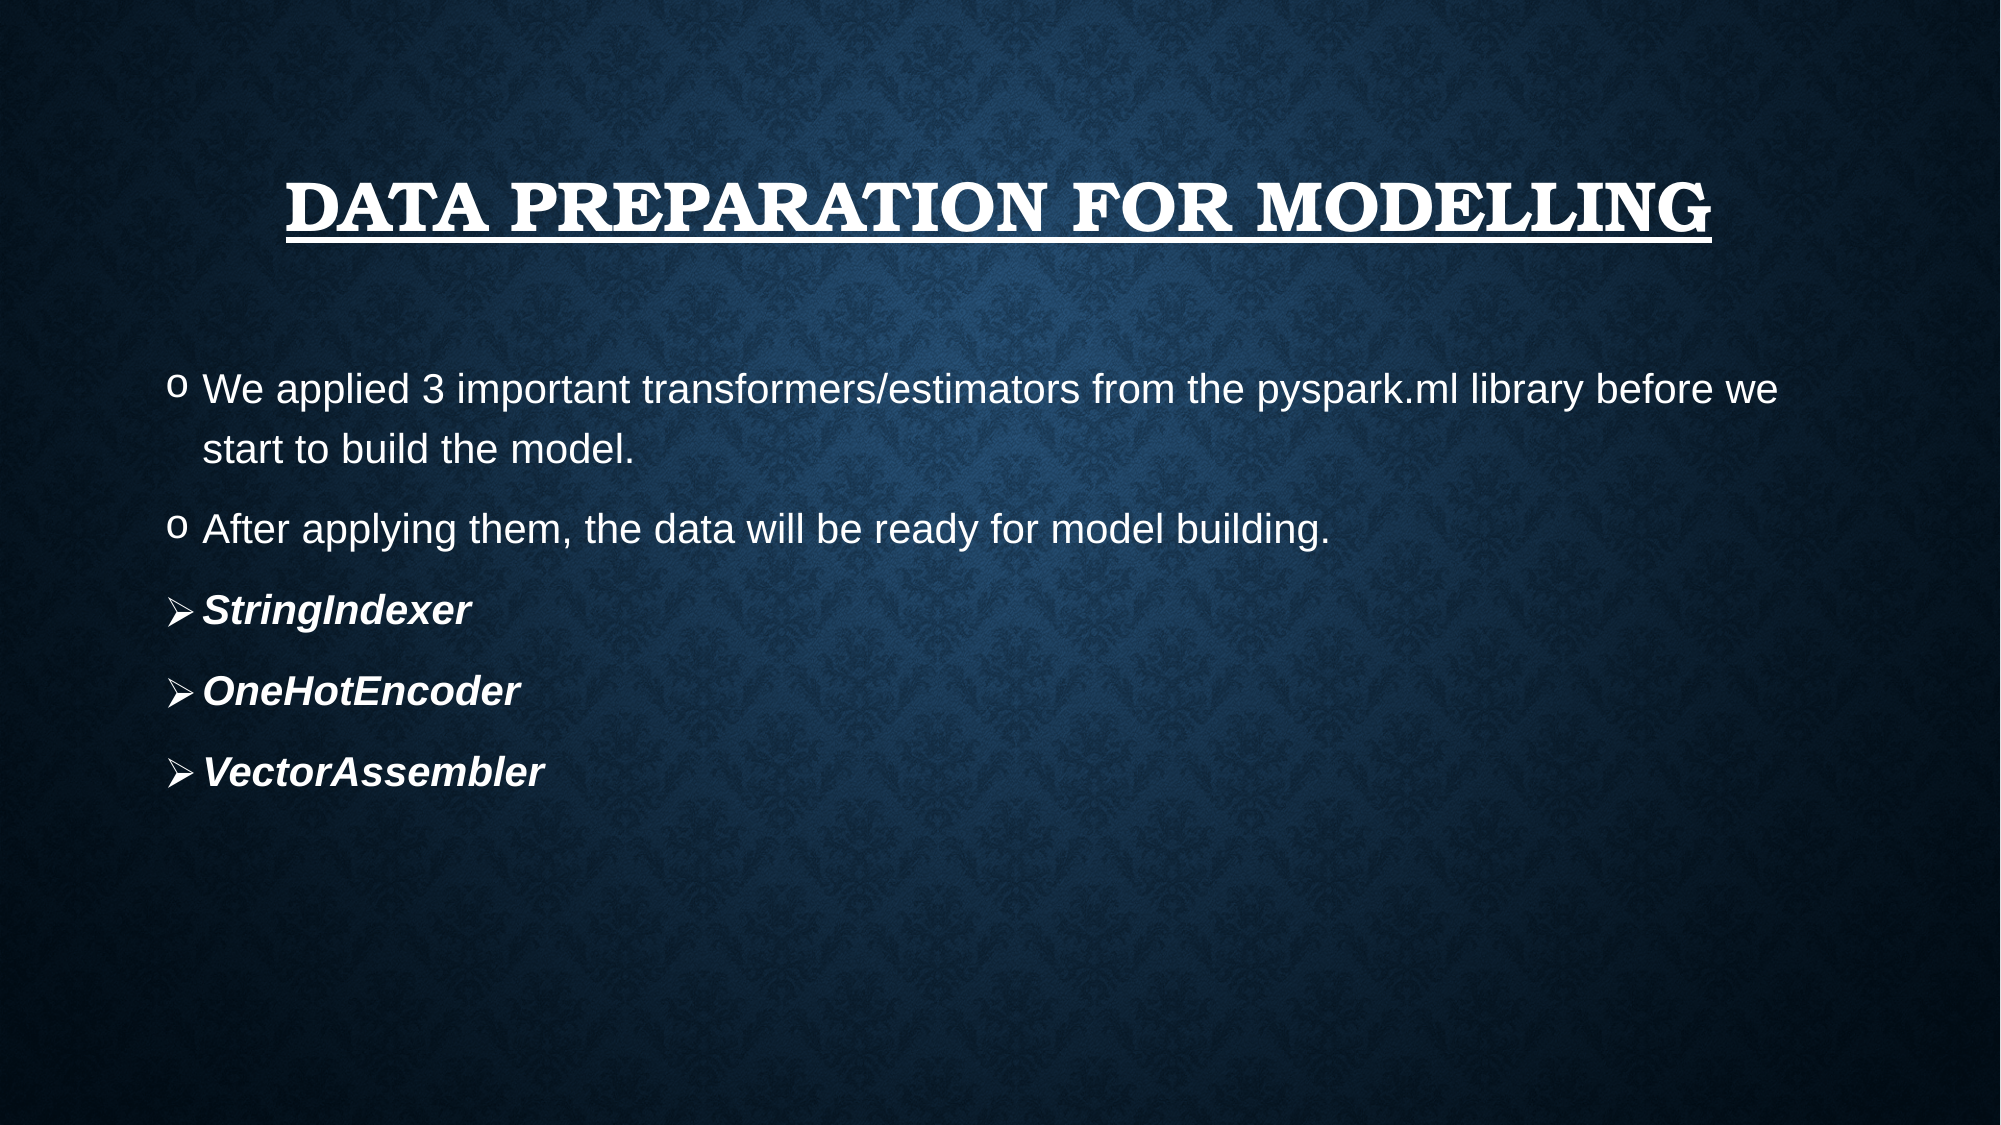

# DATA PREPARATION FOR MODELLING
We applied 3 important transformers/estimators from the pyspark.ml library before we start to build the model.
After applying them, the data will be ready for model building.
StringIndexer
OneHotEncoder
VectorAssembler